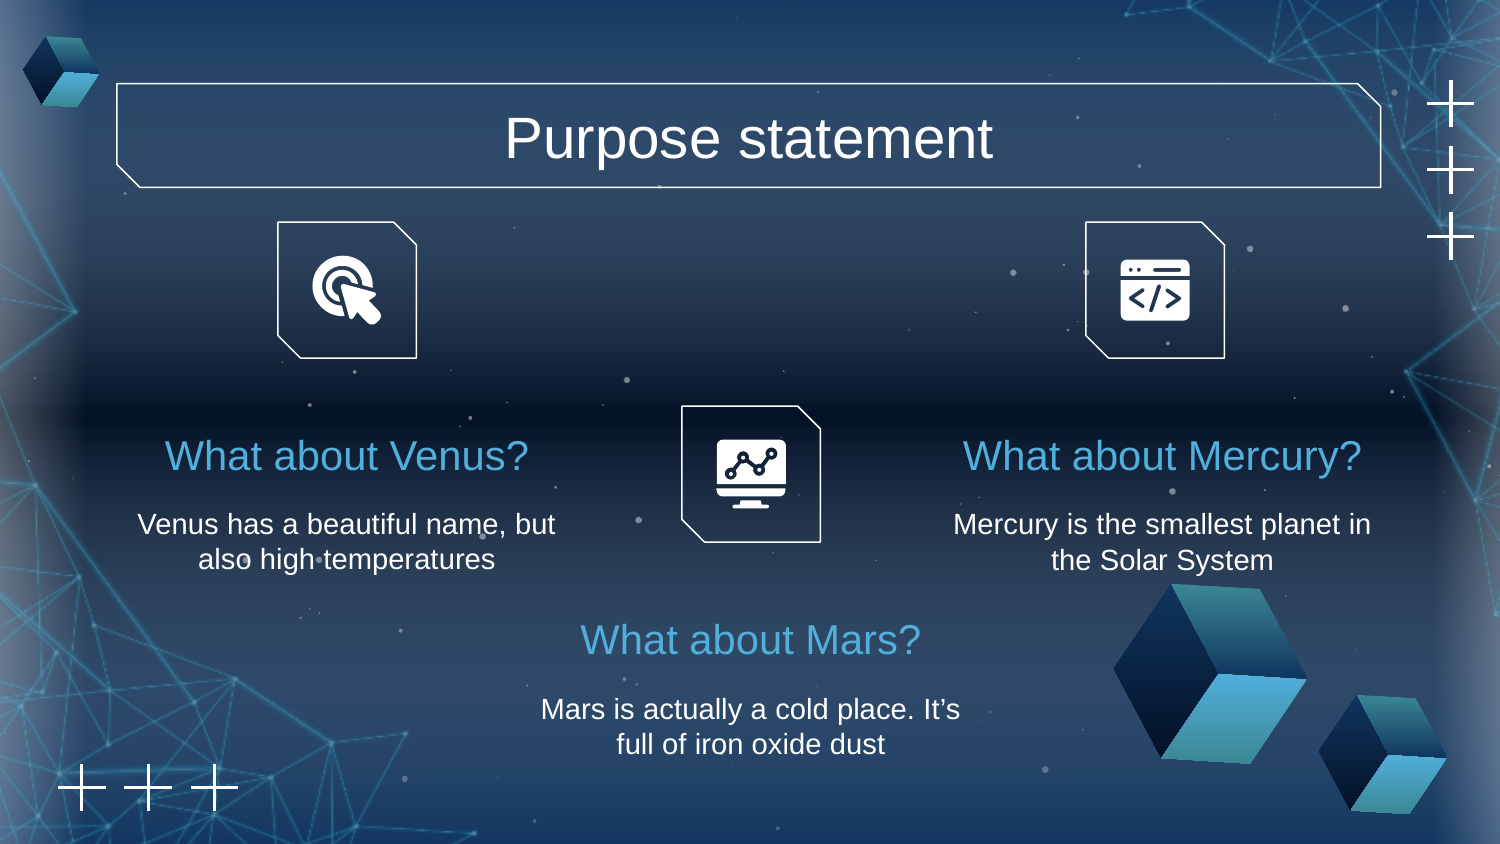

Purpose statement

What about Mercury?
# What about Venus?

Venus has a beautiful name, but also high temperatures
Mercury is the smallest planet in the Solar System
What about Mars?

Mars is actually a cold place. It’s full of iron oxide dust